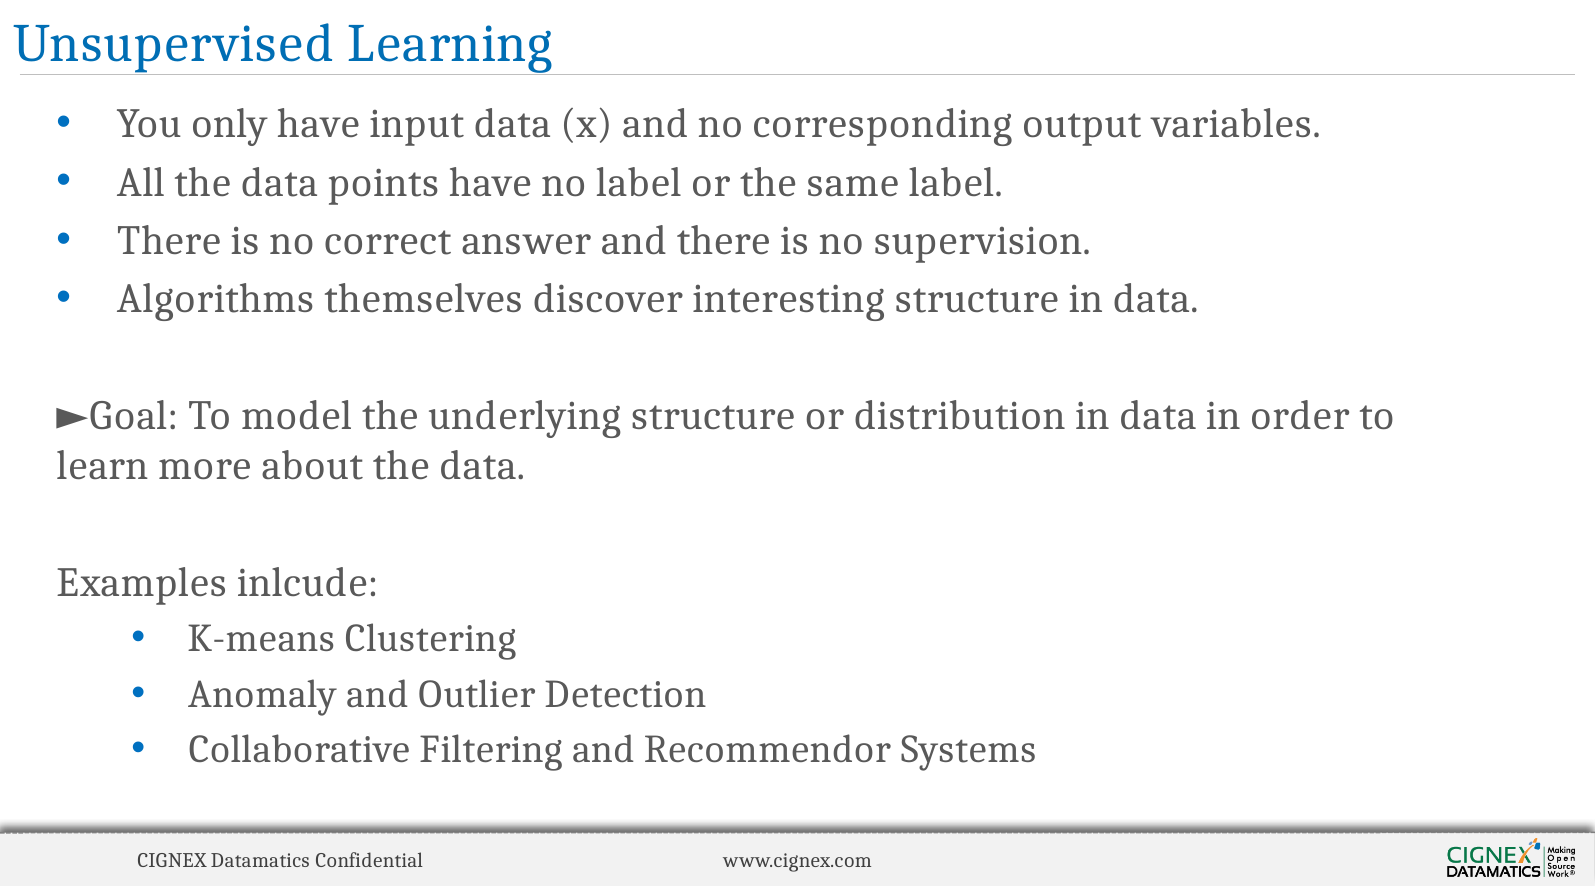

# Unsupervised Learning
You only have input data (x) and no corresponding output variables.
All the data points have no label or the same label.
There is no correct answer and there is no supervision.
Algorithms themselves discover interesting structure in data.

►Goal: To model the underlying structure or distribution in data in order to learn more about the data.

Examples inlcude:
K-means Clustering
Anomaly and Outlier Detection
Collaborative Filtering and Recommendor Systems

24